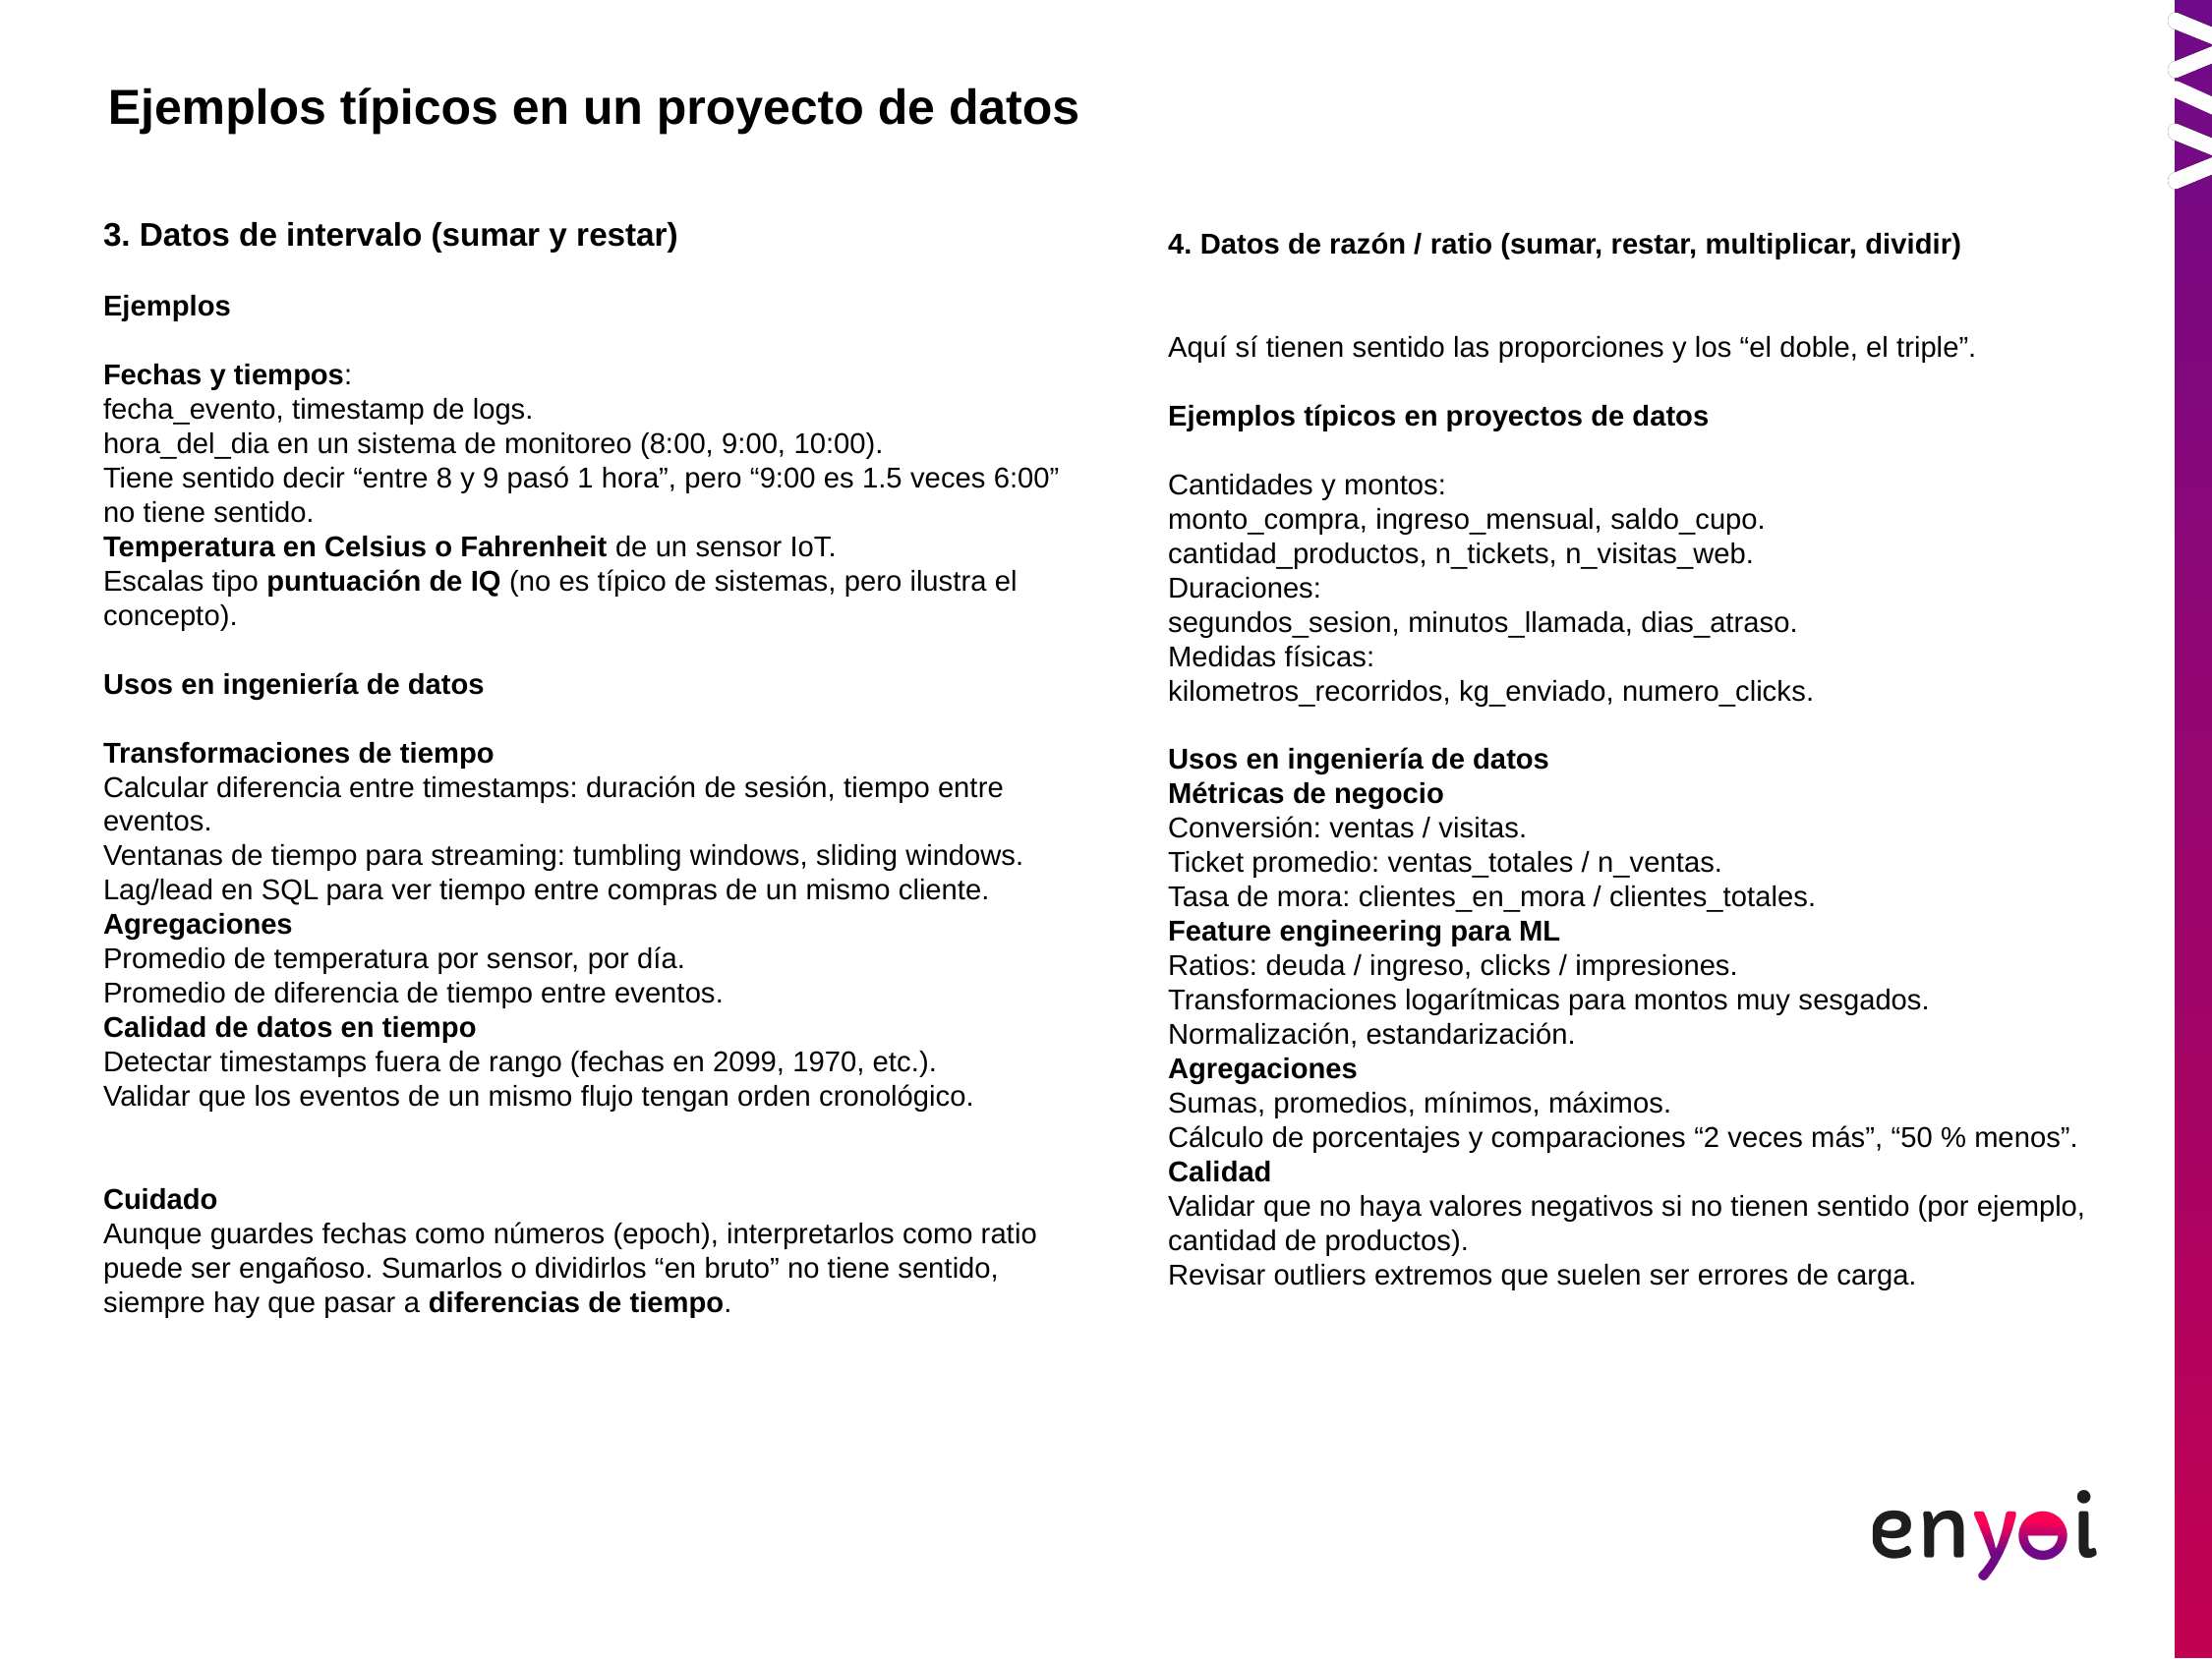

Ejemplos típicos en un proyecto de datos
3. Datos de intervalo (sumar y restar)

Ejemplos

Fechas y tiempos:
fecha_evento, timestamp de logs.
hora_del_dia en un sistema de monitoreo (8:00, 9:00, 10:00).
Tiene sentido decir “entre 8 y 9 pasó 1 hora”, pero “9:00 es 1.5 veces 6:00” no tiene sentido.
Temperatura en Celsius o Fahrenheit de un sensor IoT.
Escalas tipo puntuación de IQ (no es típico de sistemas, pero ilustra el concepto).

Usos en ingeniería de datos

Transformaciones de tiempo
Calcular diferencia entre timestamps: duración de sesión, tiempo entre eventos.
Ventanas de tiempo para streaming: tumbling windows, sliding windows.
Lag/lead en SQL para ver tiempo entre compras de un mismo cliente.
Agregaciones
Promedio de temperatura por sensor, por día.
Promedio de diferencia de tiempo entre eventos.
Calidad de datos en tiempo
Detectar timestamps fuera de rango (fechas en 2099, 1970, etc.).
Validar que los eventos de un mismo flujo tengan orden cronológico.

Cuidado
Aunque guardes fechas como números (epoch), interpretarlos como ratio puede ser engañoso. Sumarlos o dividirlos “en bruto” no tiene sentido, siempre hay que pasar a diferencias de tiempo.

4. Datos de razón / ratio (sumar, restar, multiplicar, dividir)
Aquí sí tienen sentido las proporciones y los “el doble, el triple”.

Ejemplos típicos en proyectos de datos

Cantidades y montos:
monto_compra, ingreso_mensual, saldo_cupo.
cantidad_productos, n_tickets, n_visitas_web.
Duraciones:
segundos_sesion, minutos_llamada, dias_atraso.
Medidas físicas:
kilometros_recorridos, kg_enviado, numero_clicks.

Usos en ingeniería de datos
Métricas de negocio
Conversión: ventas / visitas.
Ticket promedio: ventas_totales / n_ventas.
Tasa de mora: clientes_en_mora / clientes_totales.
Feature engineering para ML
Ratios: deuda / ingreso, clicks / impresiones.
Transformaciones logarítmicas para montos muy sesgados.
Normalización, estandarización.
Agregaciones
Sumas, promedios, mínimos, máximos.
Cálculo de porcentajes y comparaciones “2 veces más”, “50 % menos”.
Calidad
Validar que no haya valores negativos si no tienen sentido (por ejemplo, cantidad de productos).
Revisar outliers extremos que suelen ser errores de carga.